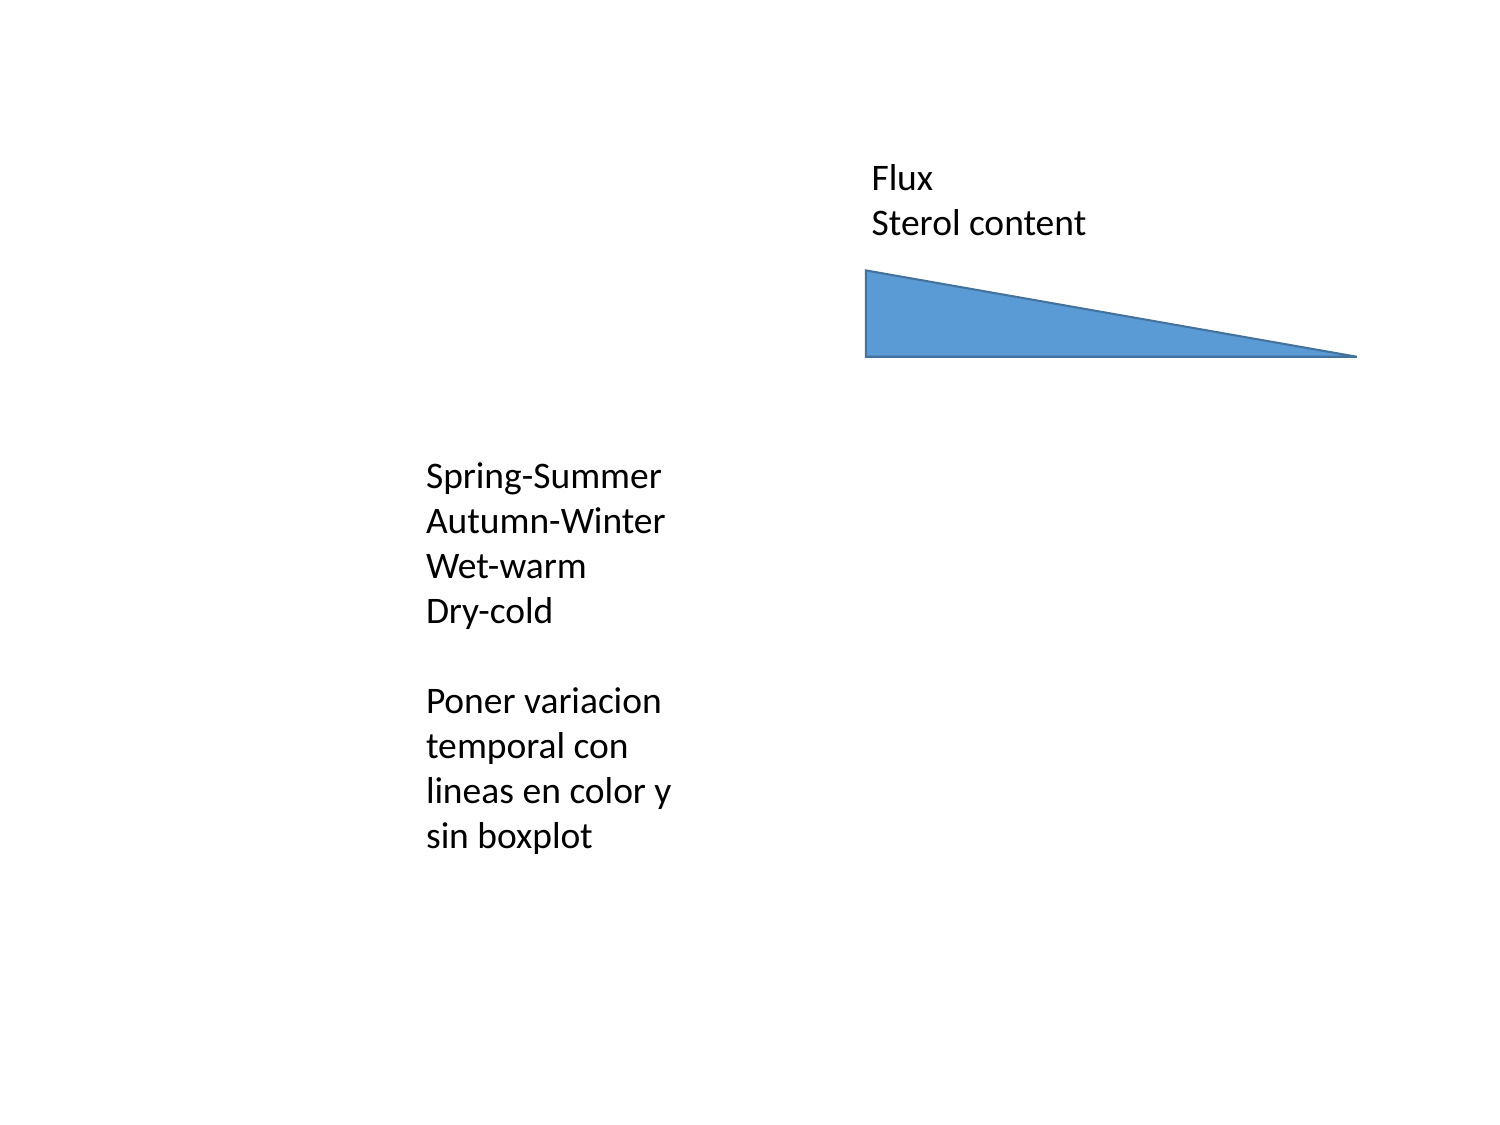

Flux
Sterol content

Spring-Summer
Autumn-Winter
Wet-warm
Dry-cold

Poner variacion temporal con lineas en color y sin boxplot